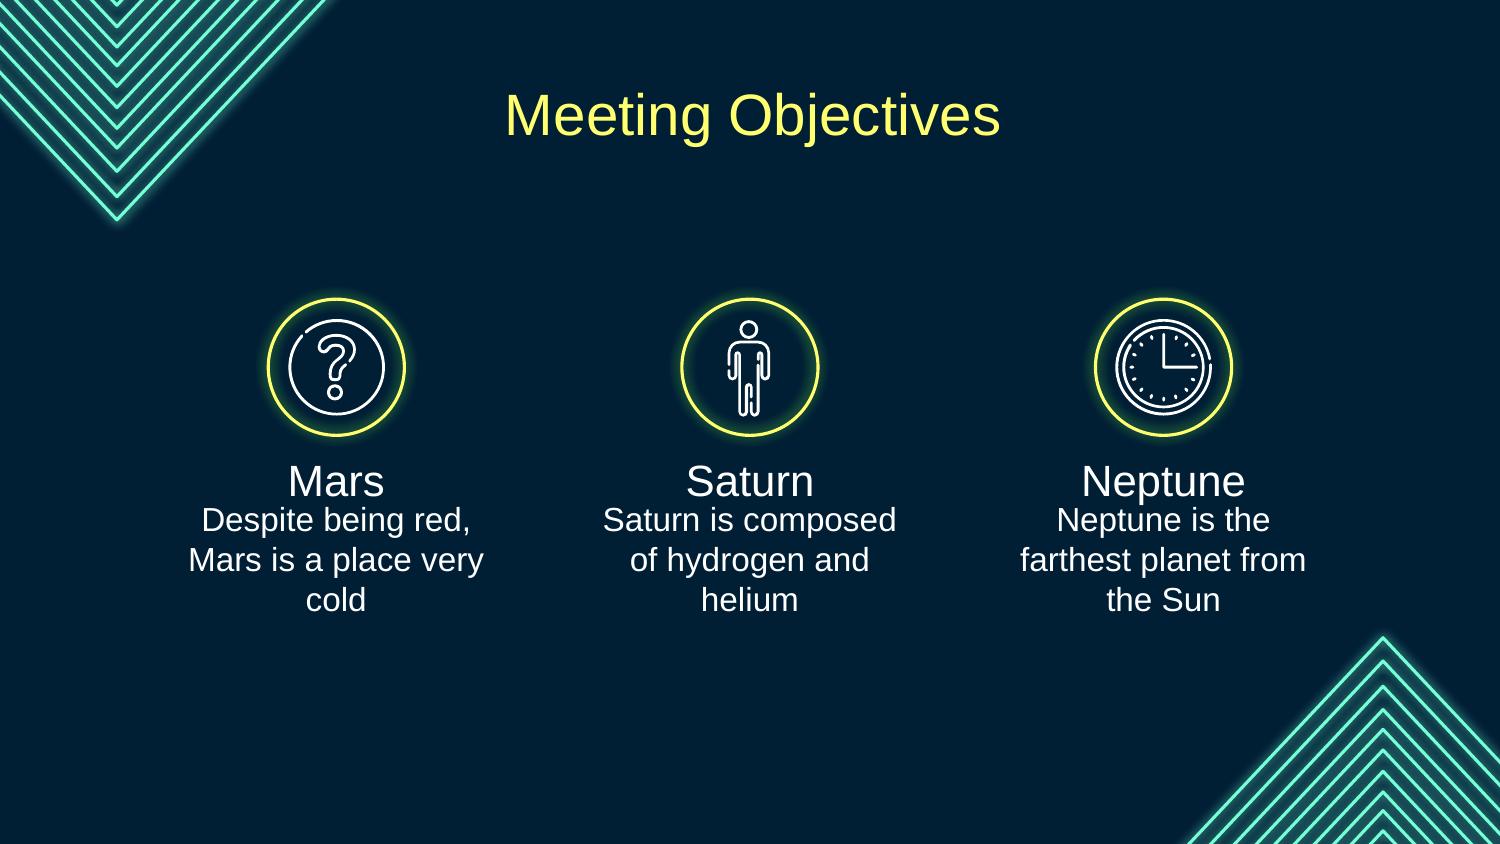

Meeting Objectives

Mars
Saturn
Neptune
# Despite being red, Mars is a place very cold
Saturn is composed of hydrogen and helium
Neptune is the farthest planet from the Sun